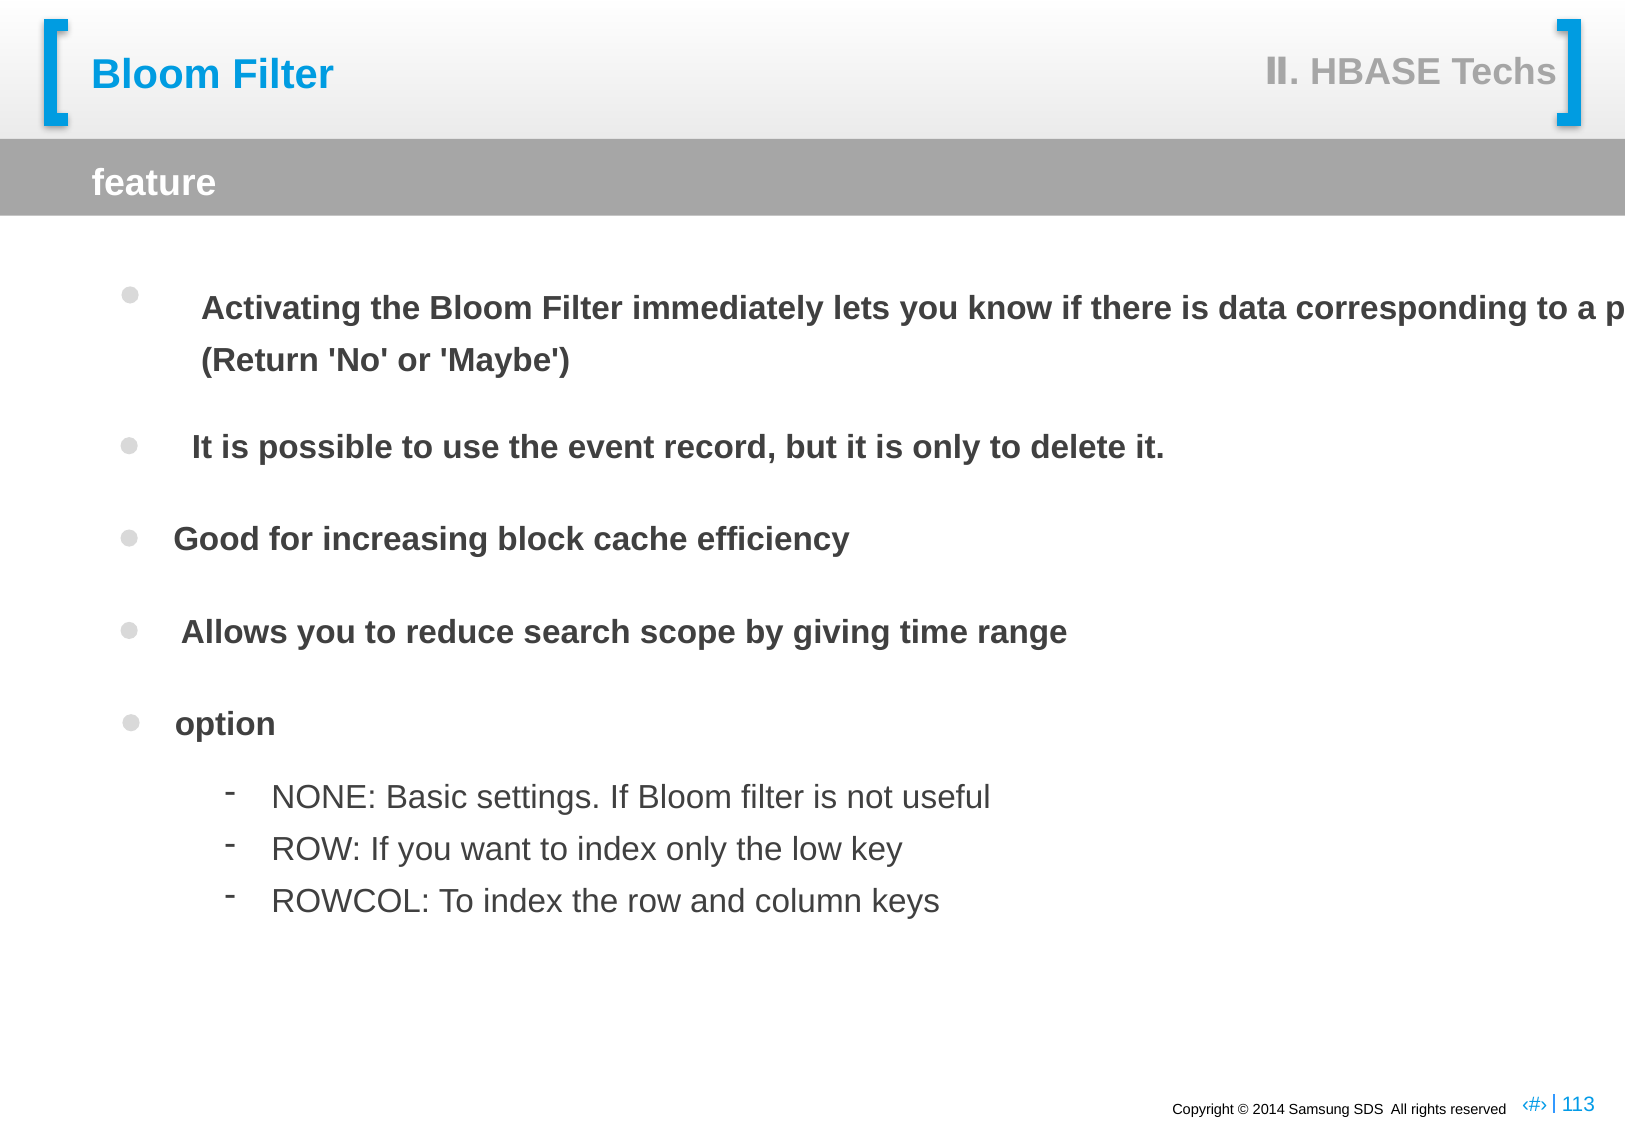

Ⅱ. HBASE Techs
# Bloom Filter

feature
Activating the Bloom Filter immediately lets you know if there is data corresponding to a particular low key
(Return 'No' or 'Maybe')

It is possible to use the event record, but it is only to delete it.

Good for increasing block cache efficiency

Allows you to reduce search scope by giving time range

option

NONE: Basic settings. If Bloom filter is not useful
ROW: If you want to index only the low key
ROWCOL: To index the row and column keys